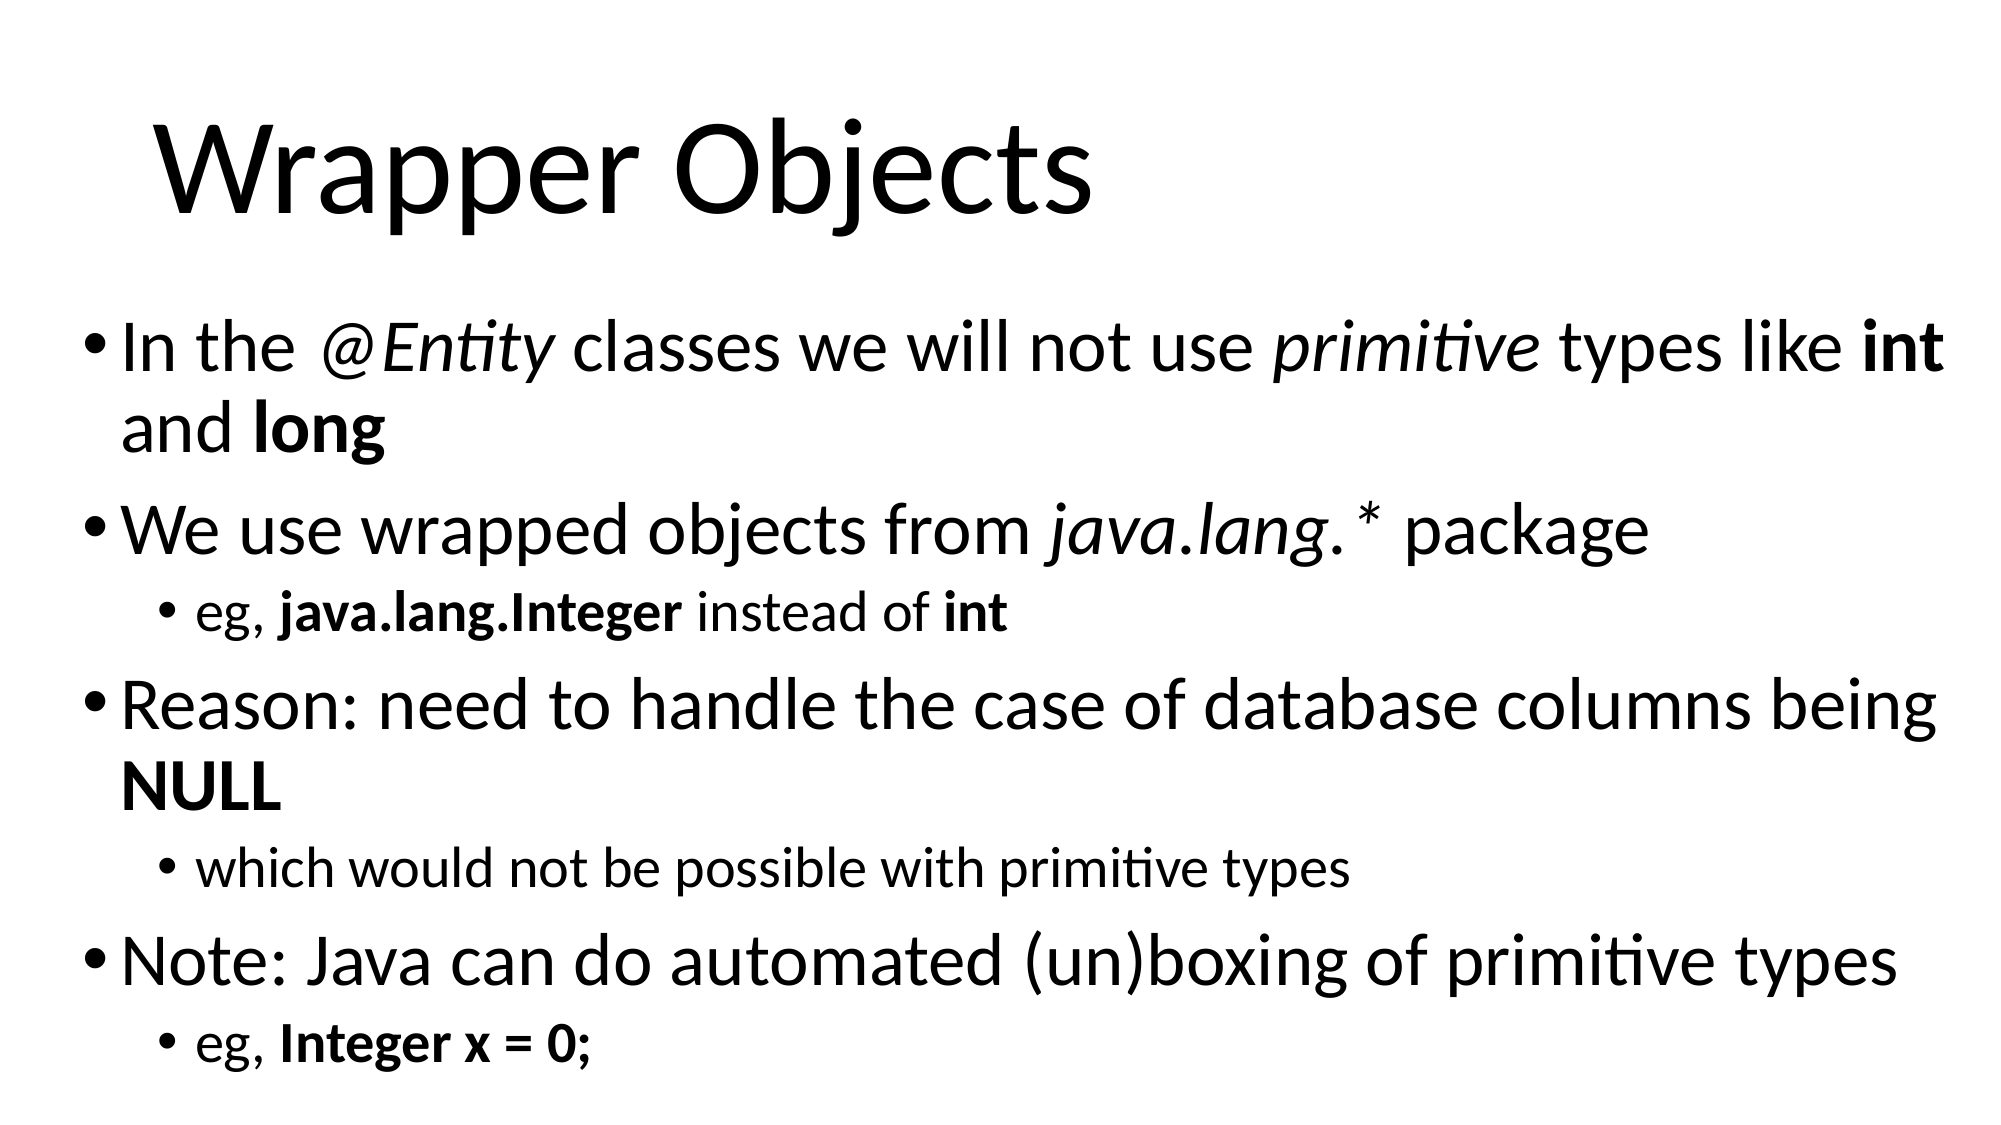

# Wrapper Objects
In the @Entity classes we will not use primitive types like int and long
We use wrapped objects from java.lang.* package
eg, java.lang.Integer instead of int
Reason: need to handle the case of database columns being NULL
which would not be possible with primitive types
Note: Java can do automated (un)boxing of primitive types
eg, Integer x = 0;